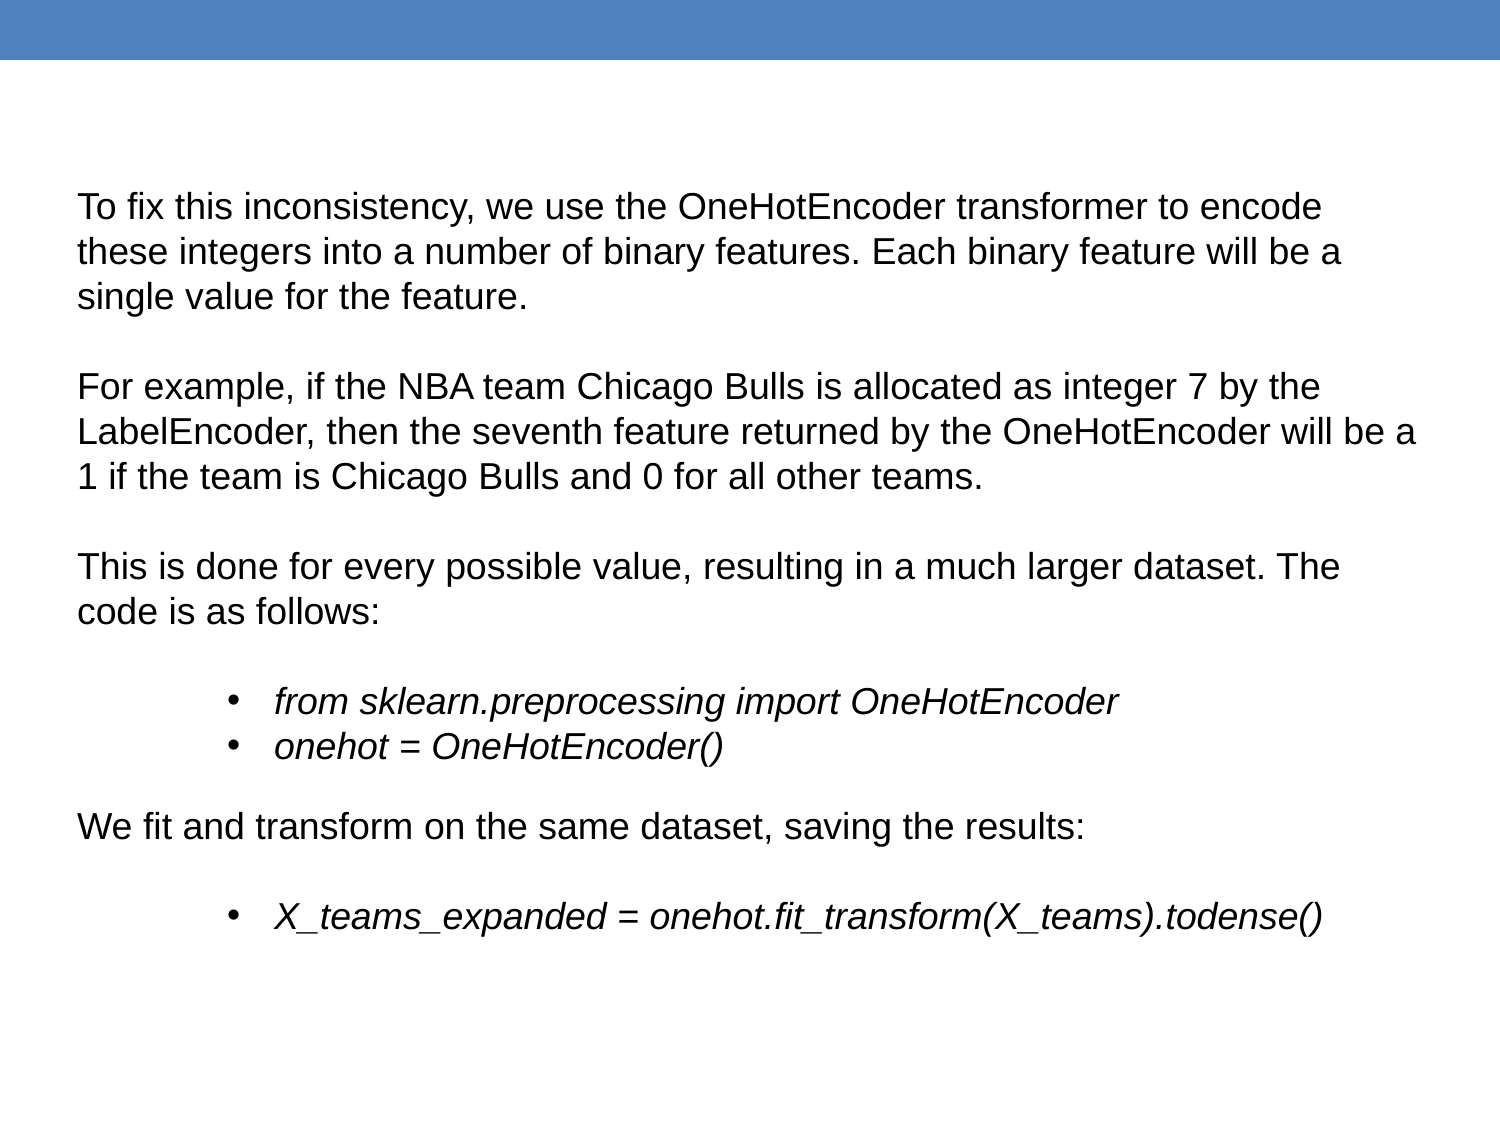

To fix this inconsistency, we use the OneHotEncoder transformer to encode these integers into a number of binary features. Each binary feature will be a single value for the feature.

For example, if the NBA team Chicago Bulls is allocated as integer 7 by the LabelEncoder, then the seventh feature returned by the OneHotEncoder will be a 1 if the team is Chicago Bulls and 0 for all other teams.

This is done for every possible value, resulting in a much larger dataset. The code is as follows:

from sklearn.preprocessing import OneHotEncoder
onehot = OneHotEncoder()
We fit and transform on the same dataset, saving the results:

X_teams_expanded = onehot.fit_transform(X_teams).todense()